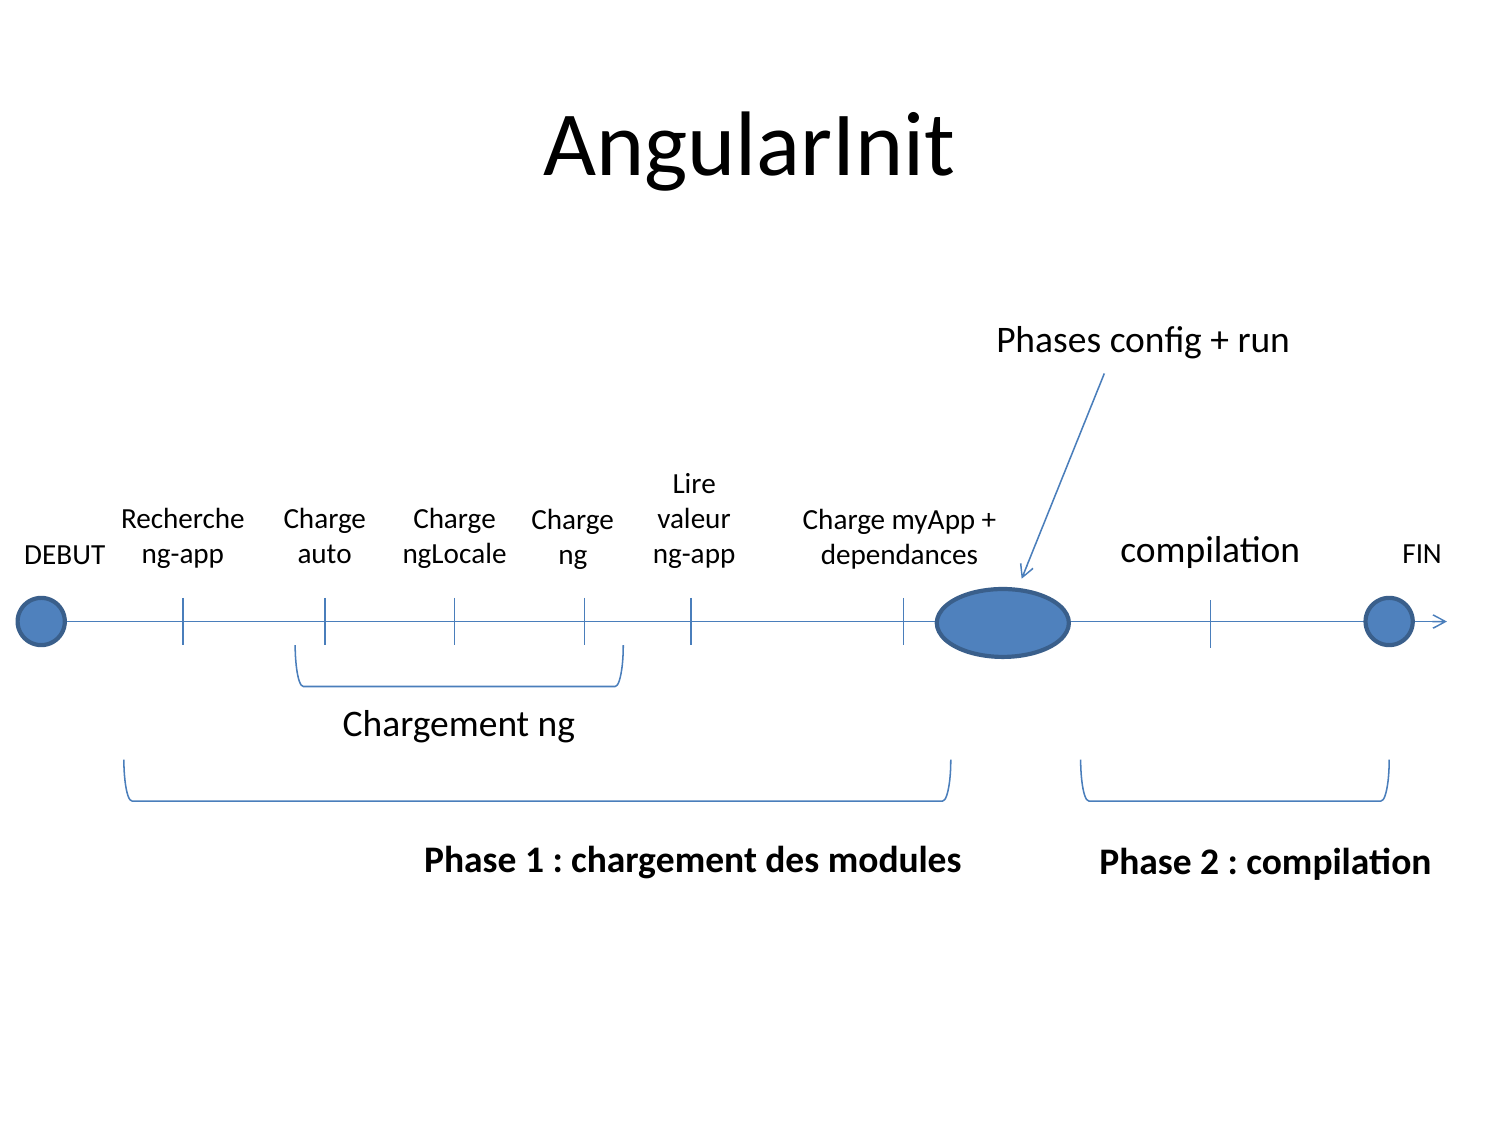

# AngularInit
Phases config + run

Lire valeur ng-app
Charge ngLocale
Recherche ng-app
Charge auto
Charge ng
Charge myApp + dependances

compilation
FIN
DEBUT

Chargement ng
Phase 1 : chargement des modules
Phase 2 : compilation